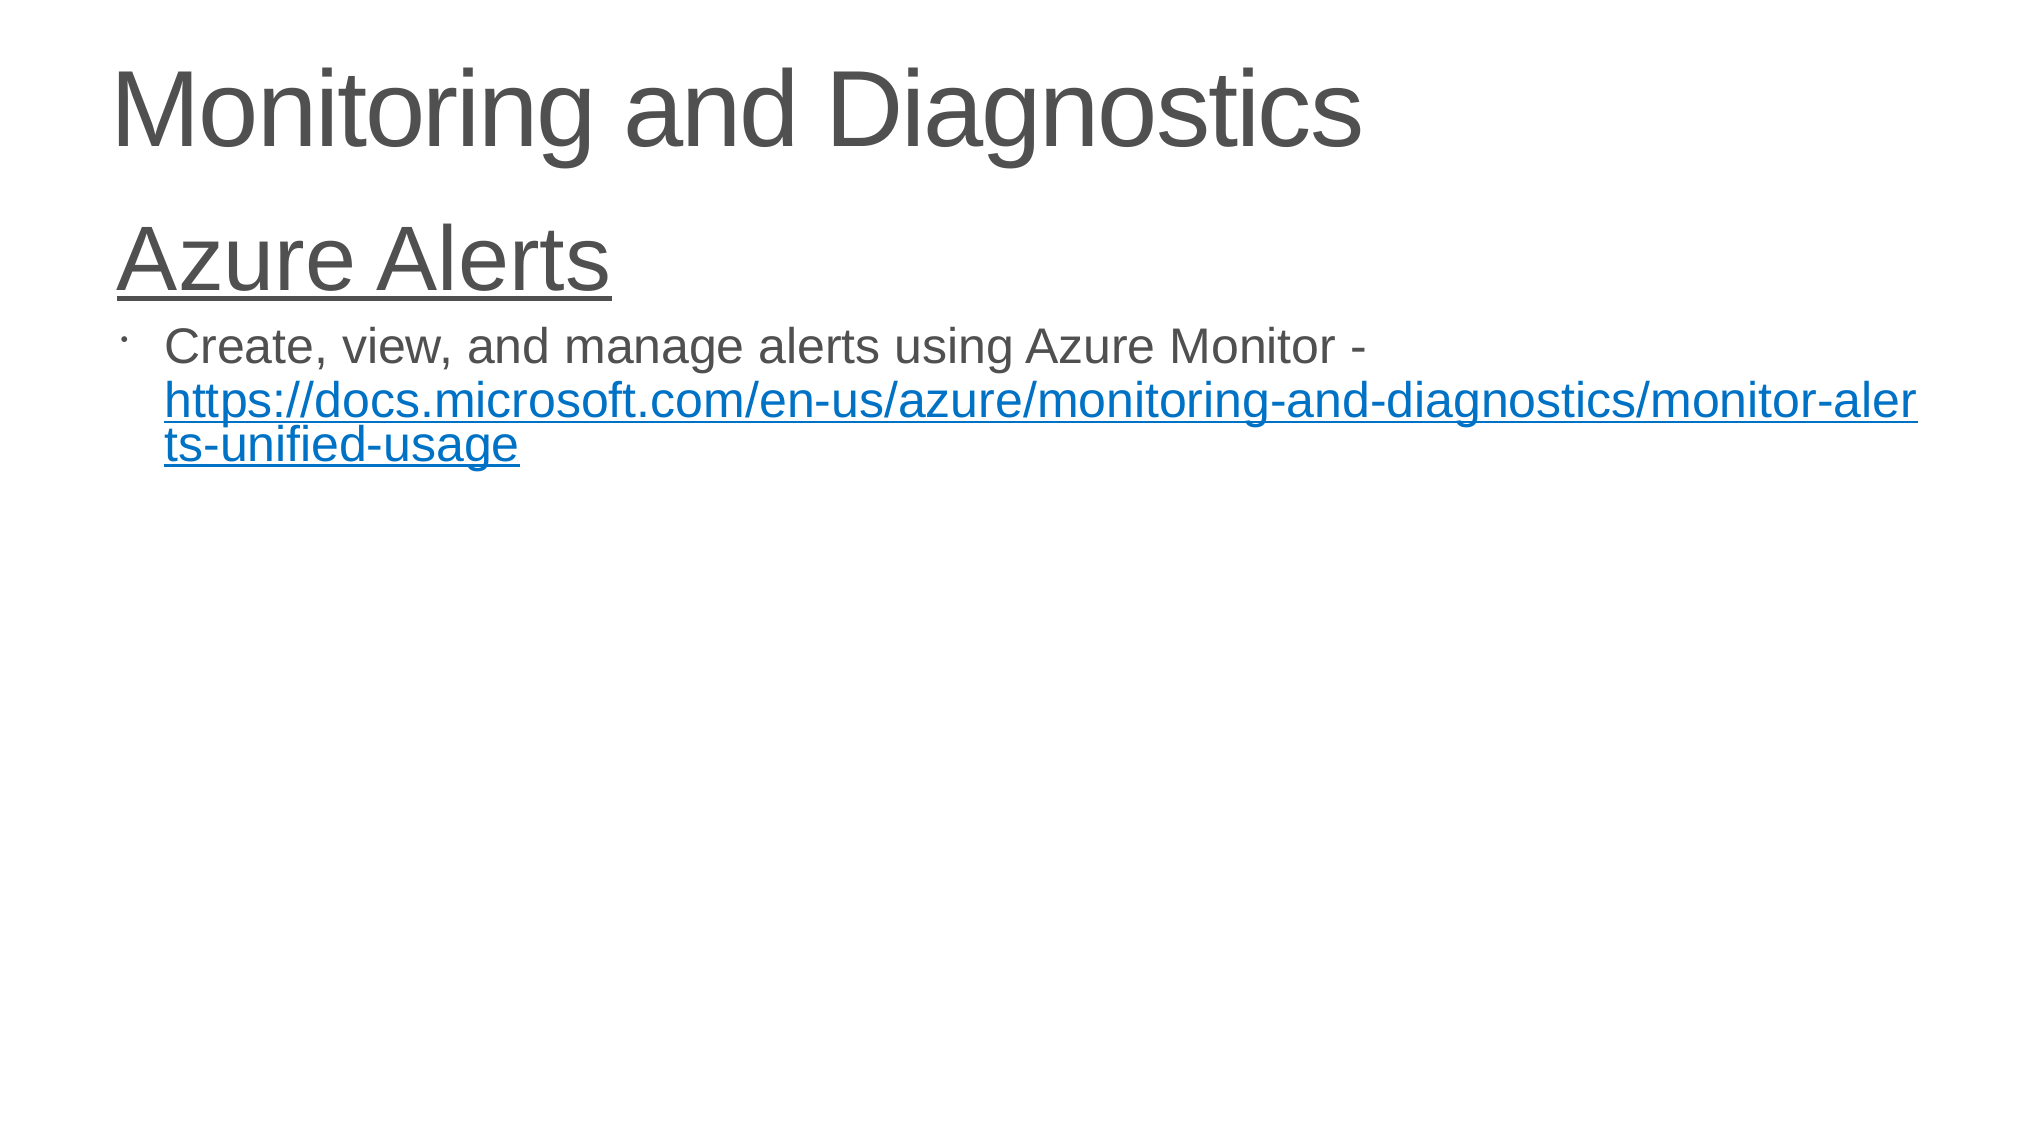

# Monitoring and Diagnostics
Azure Alerts
Create, view, and manage alerts using Azure Monitor - https://docs.microsoft.com/en-us/azure/monitoring-and-diagnostics/monitor-alerts-unified-usage